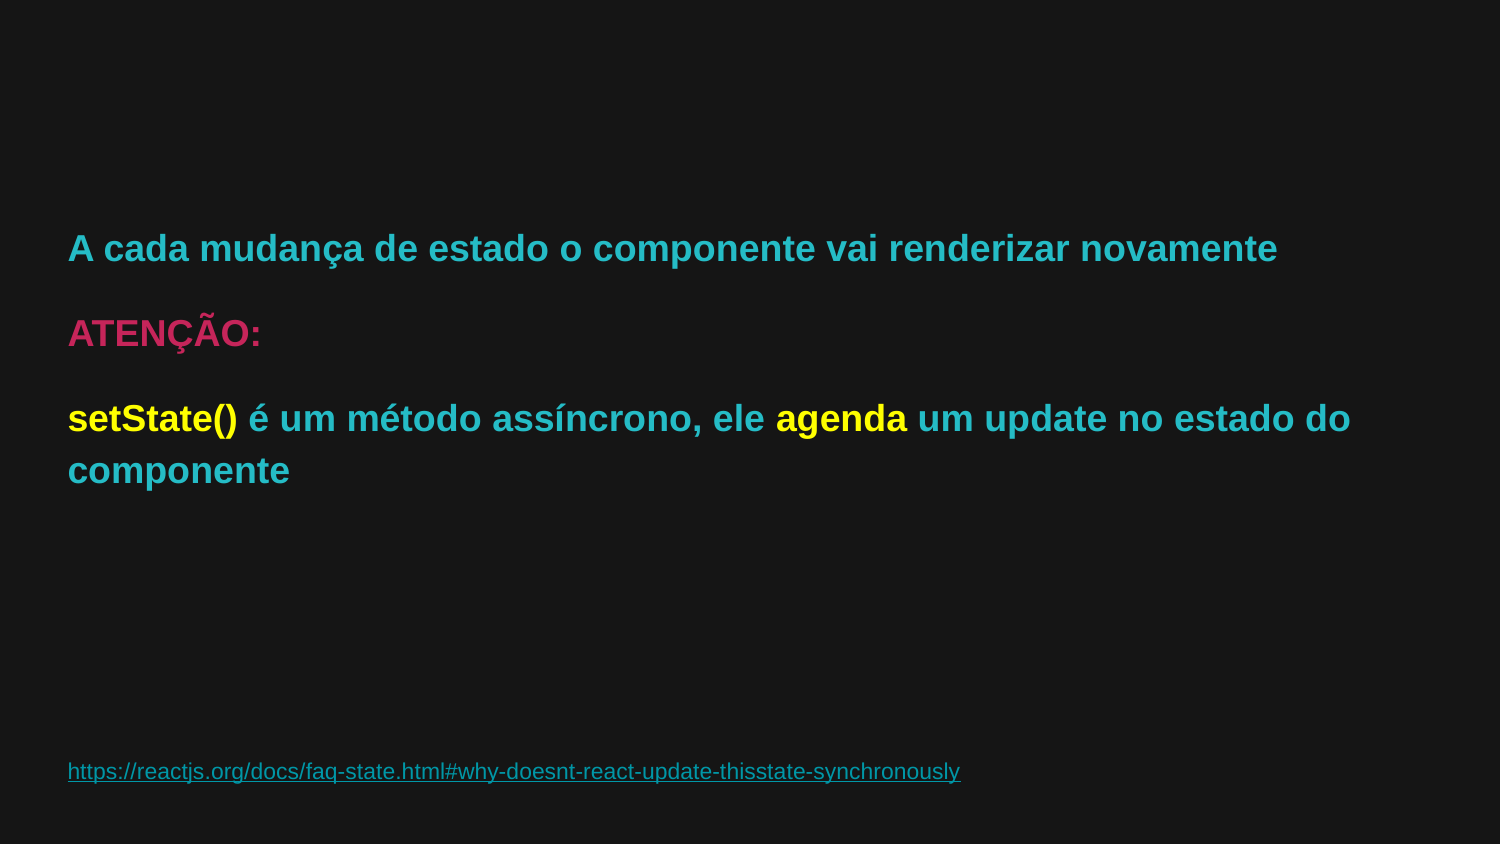

A cada mudança de estado o componente vai renderizar novamente
ATENÇÃO:
setState() é um método assíncrono, ele agenda um update no estado do componente

https://reactjs.org/docs/faq-state.html#why-doesnt-react-update-thisstate-synchronously